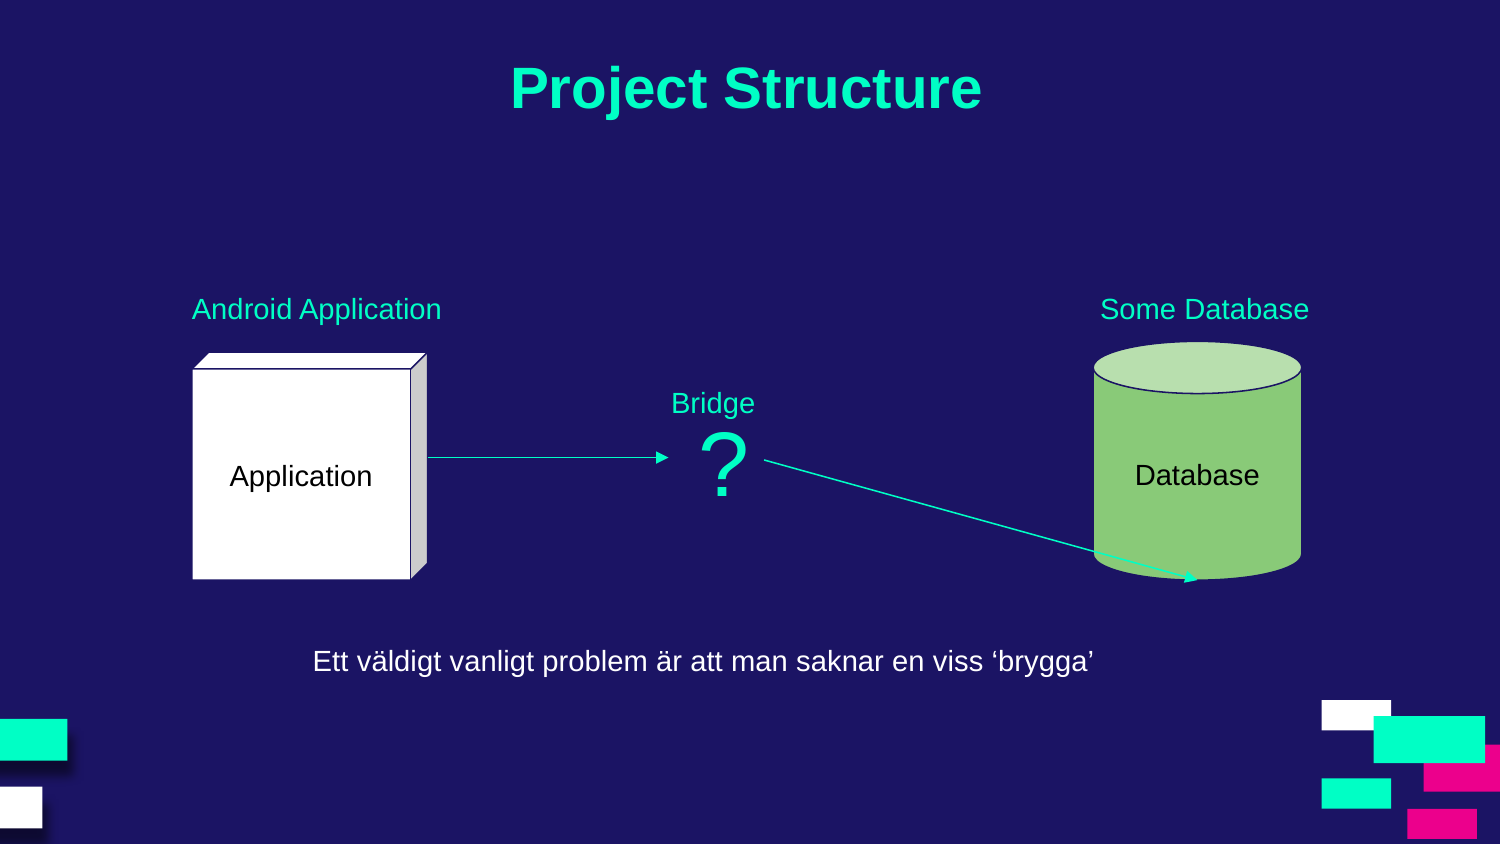

Project Structure
Android Application

Some Database
Database
Application
Bridge
?
Ett väldigt vanligt problem är att man saknar en viss ‘brygga’